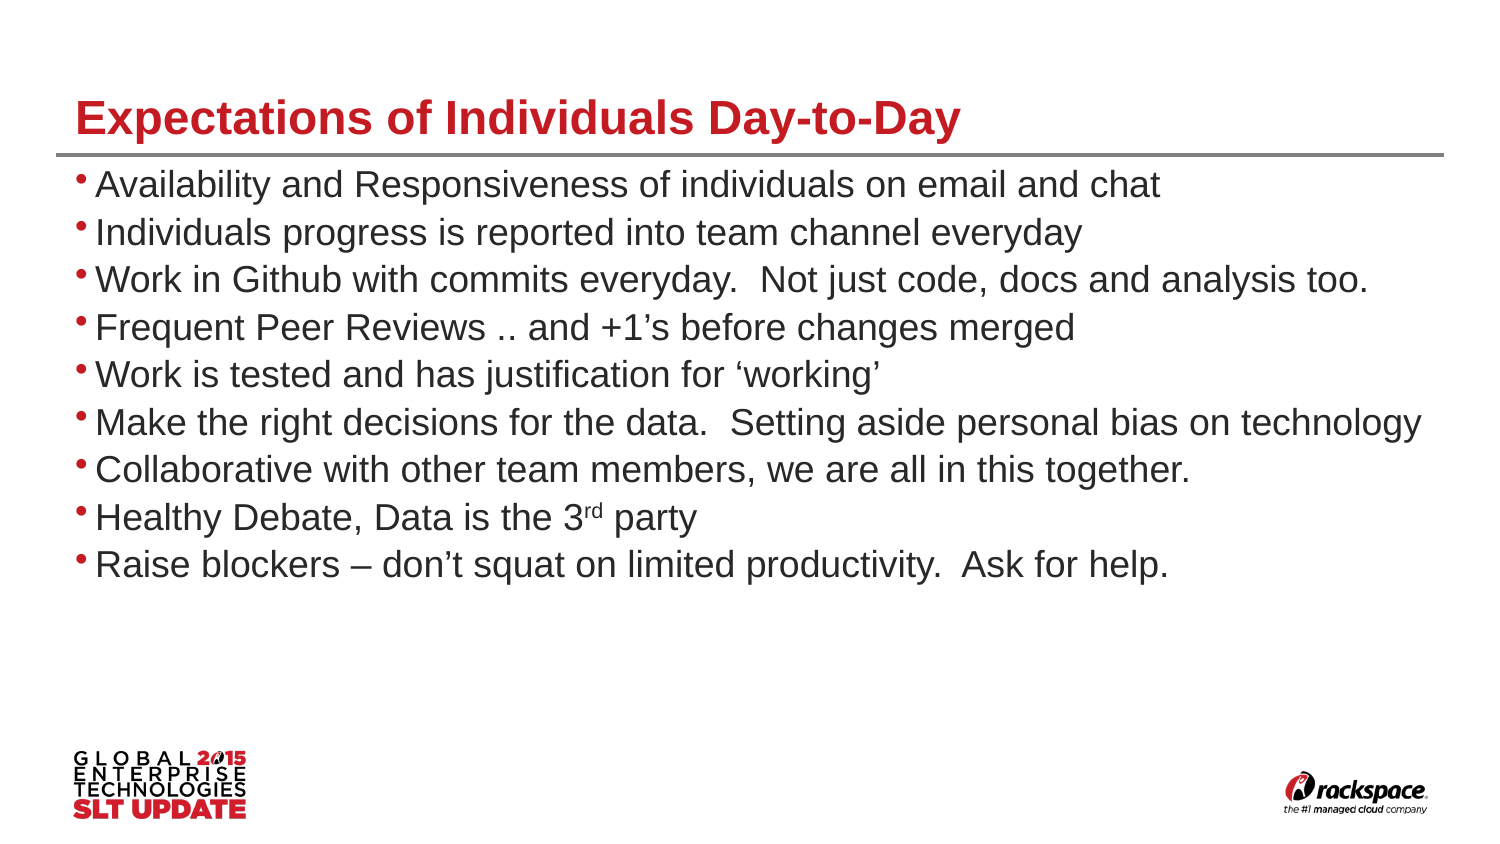

# Expectations of Individuals Day-to-Day
Availability and Responsiveness of individuals on email and chat
Individuals progress is reported into team channel everyday
Work in Github with commits everyday.  Not just code, docs and analysis too.
Frequent Peer Reviews .. and +1’s before changes merged
Work is tested and has justification for ‘working’
Make the right decisions for the data.  Setting aside personal bias on technology
Collaborative with other team members, we are all in this together.
Healthy Debate, Data is the 3rd party
Raise blockers – don’t squat on limited productivity.  Ask for help.